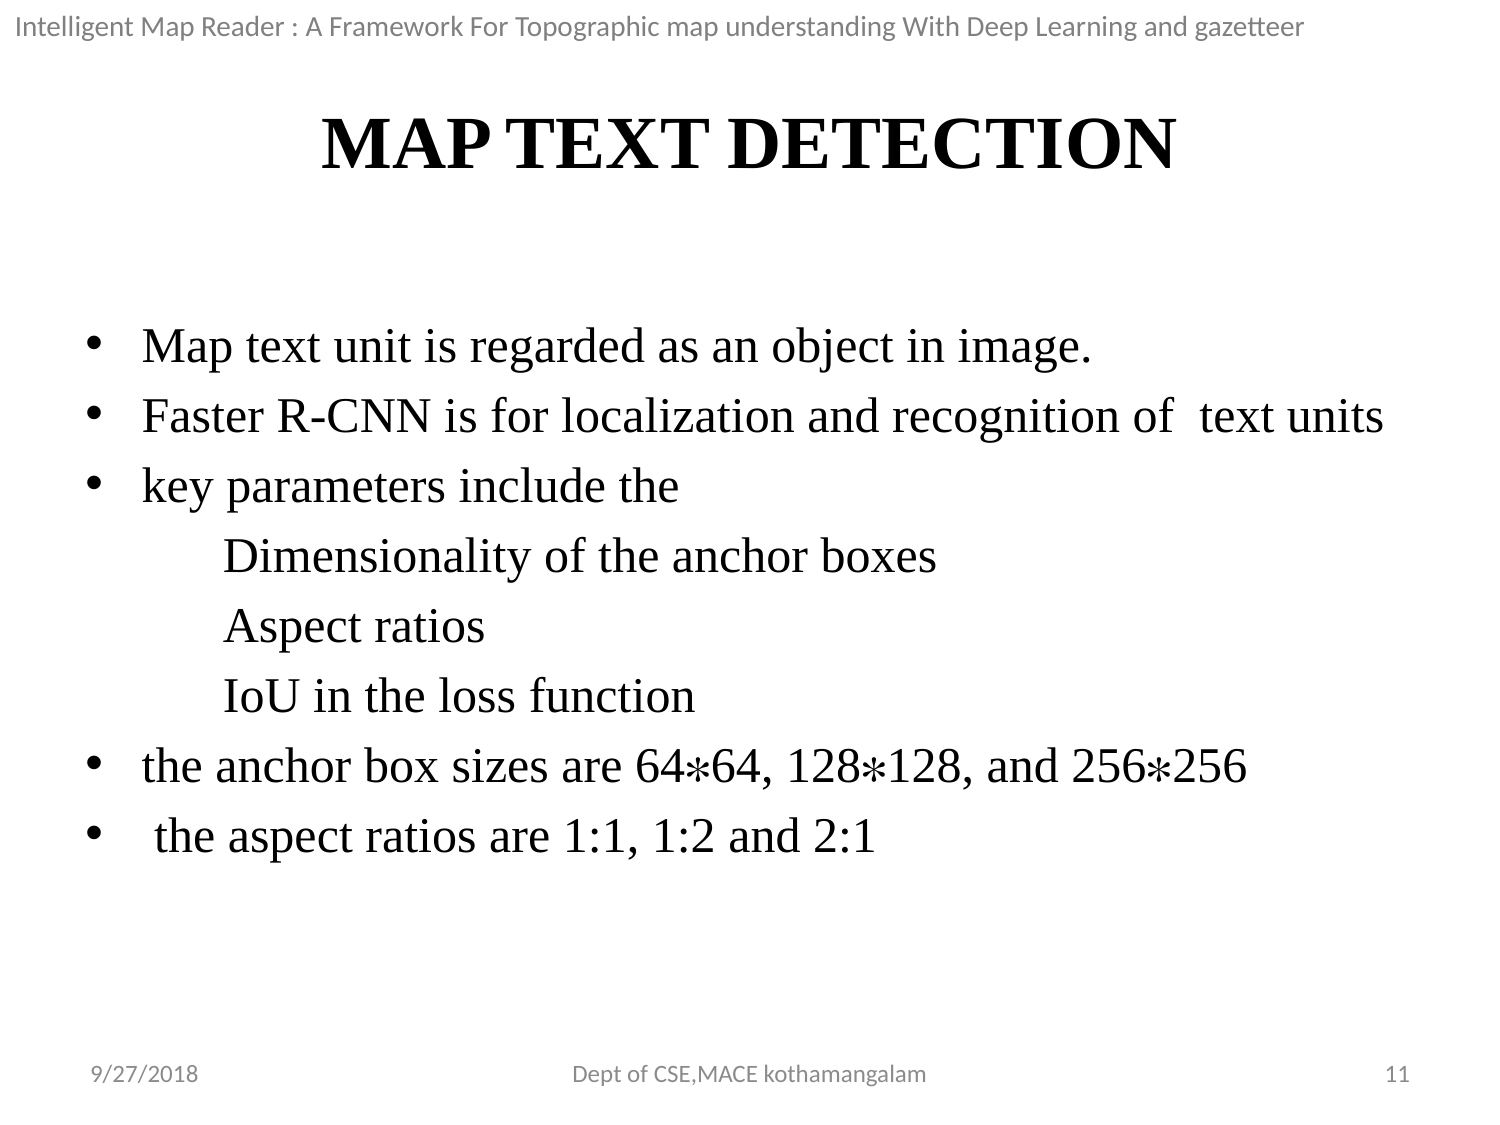

Intelligent Map Reader : A Framework For Topographic map understanding With Deep Learning and gazetteer

# MAP TEXT DETECTION
Map text unit is regarded as an object in image.
Faster R-CNN is for localization and recognition of  text units
key parameters include the
     Dimensionality of the anchor boxes
     Aspect ratios
     IoU in the loss function
the anchor box sizes are 64∗64, 128∗128, and 256∗256
 the aspect ratios are 1:1, 1:2 and 2:1

9/27/2018
Dept of CSE,MACE kothamangalam
11